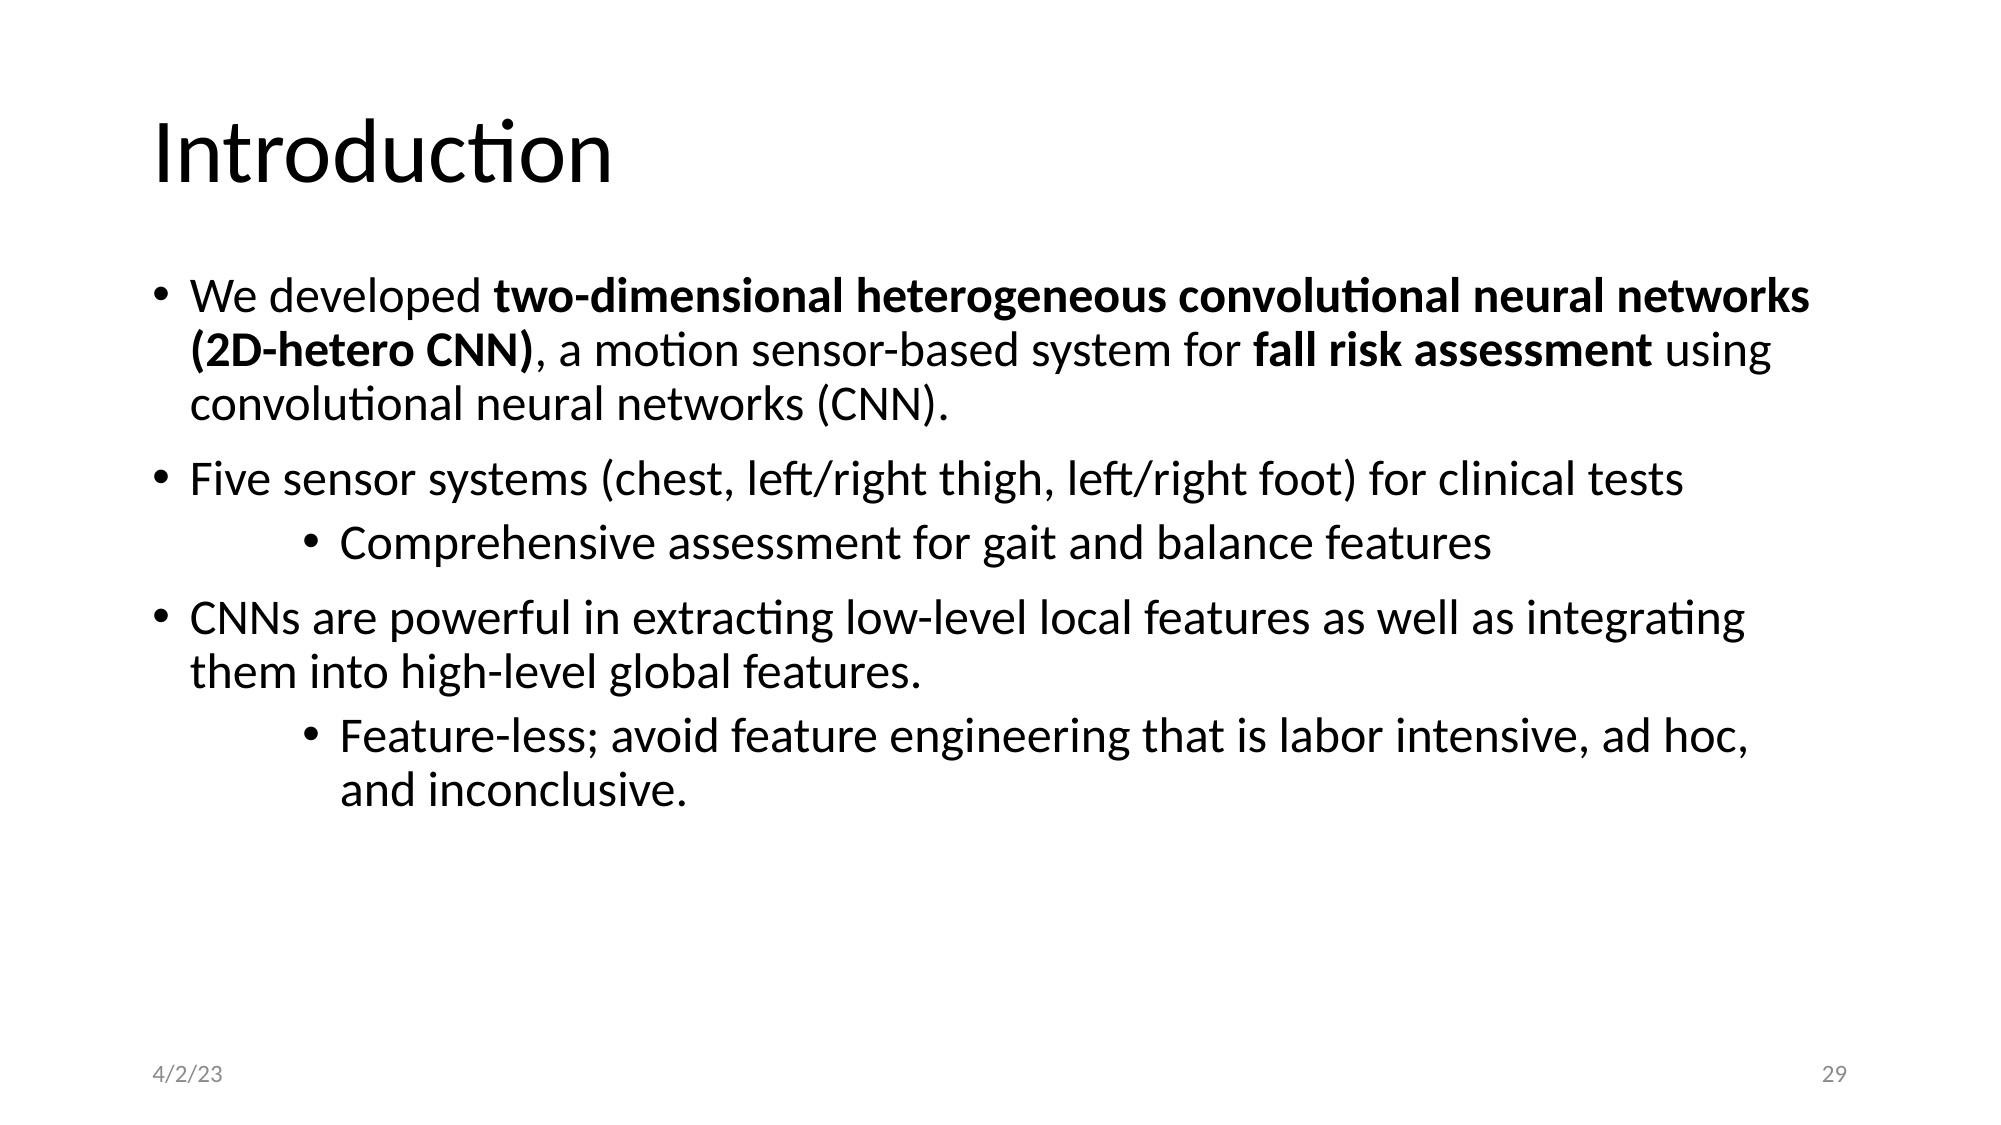

# Introduction
We developed two-dimensional heterogeneous convolutional neural networks (2D-hetero CNN), a motion sensor-based system for fall risk assessment using convolutional neural networks (CNN).
Five sensor systems (chest, left/right thigh, left/right foot) for clinical tests
Comprehensive assessment for gait and balance features
CNNs are powerful in extracting low-level local features as well as integrating them into high-level global features.
Feature-less; avoid feature engineering that is labor intensive, ad hoc, and inconclusive.

4/2/23
29